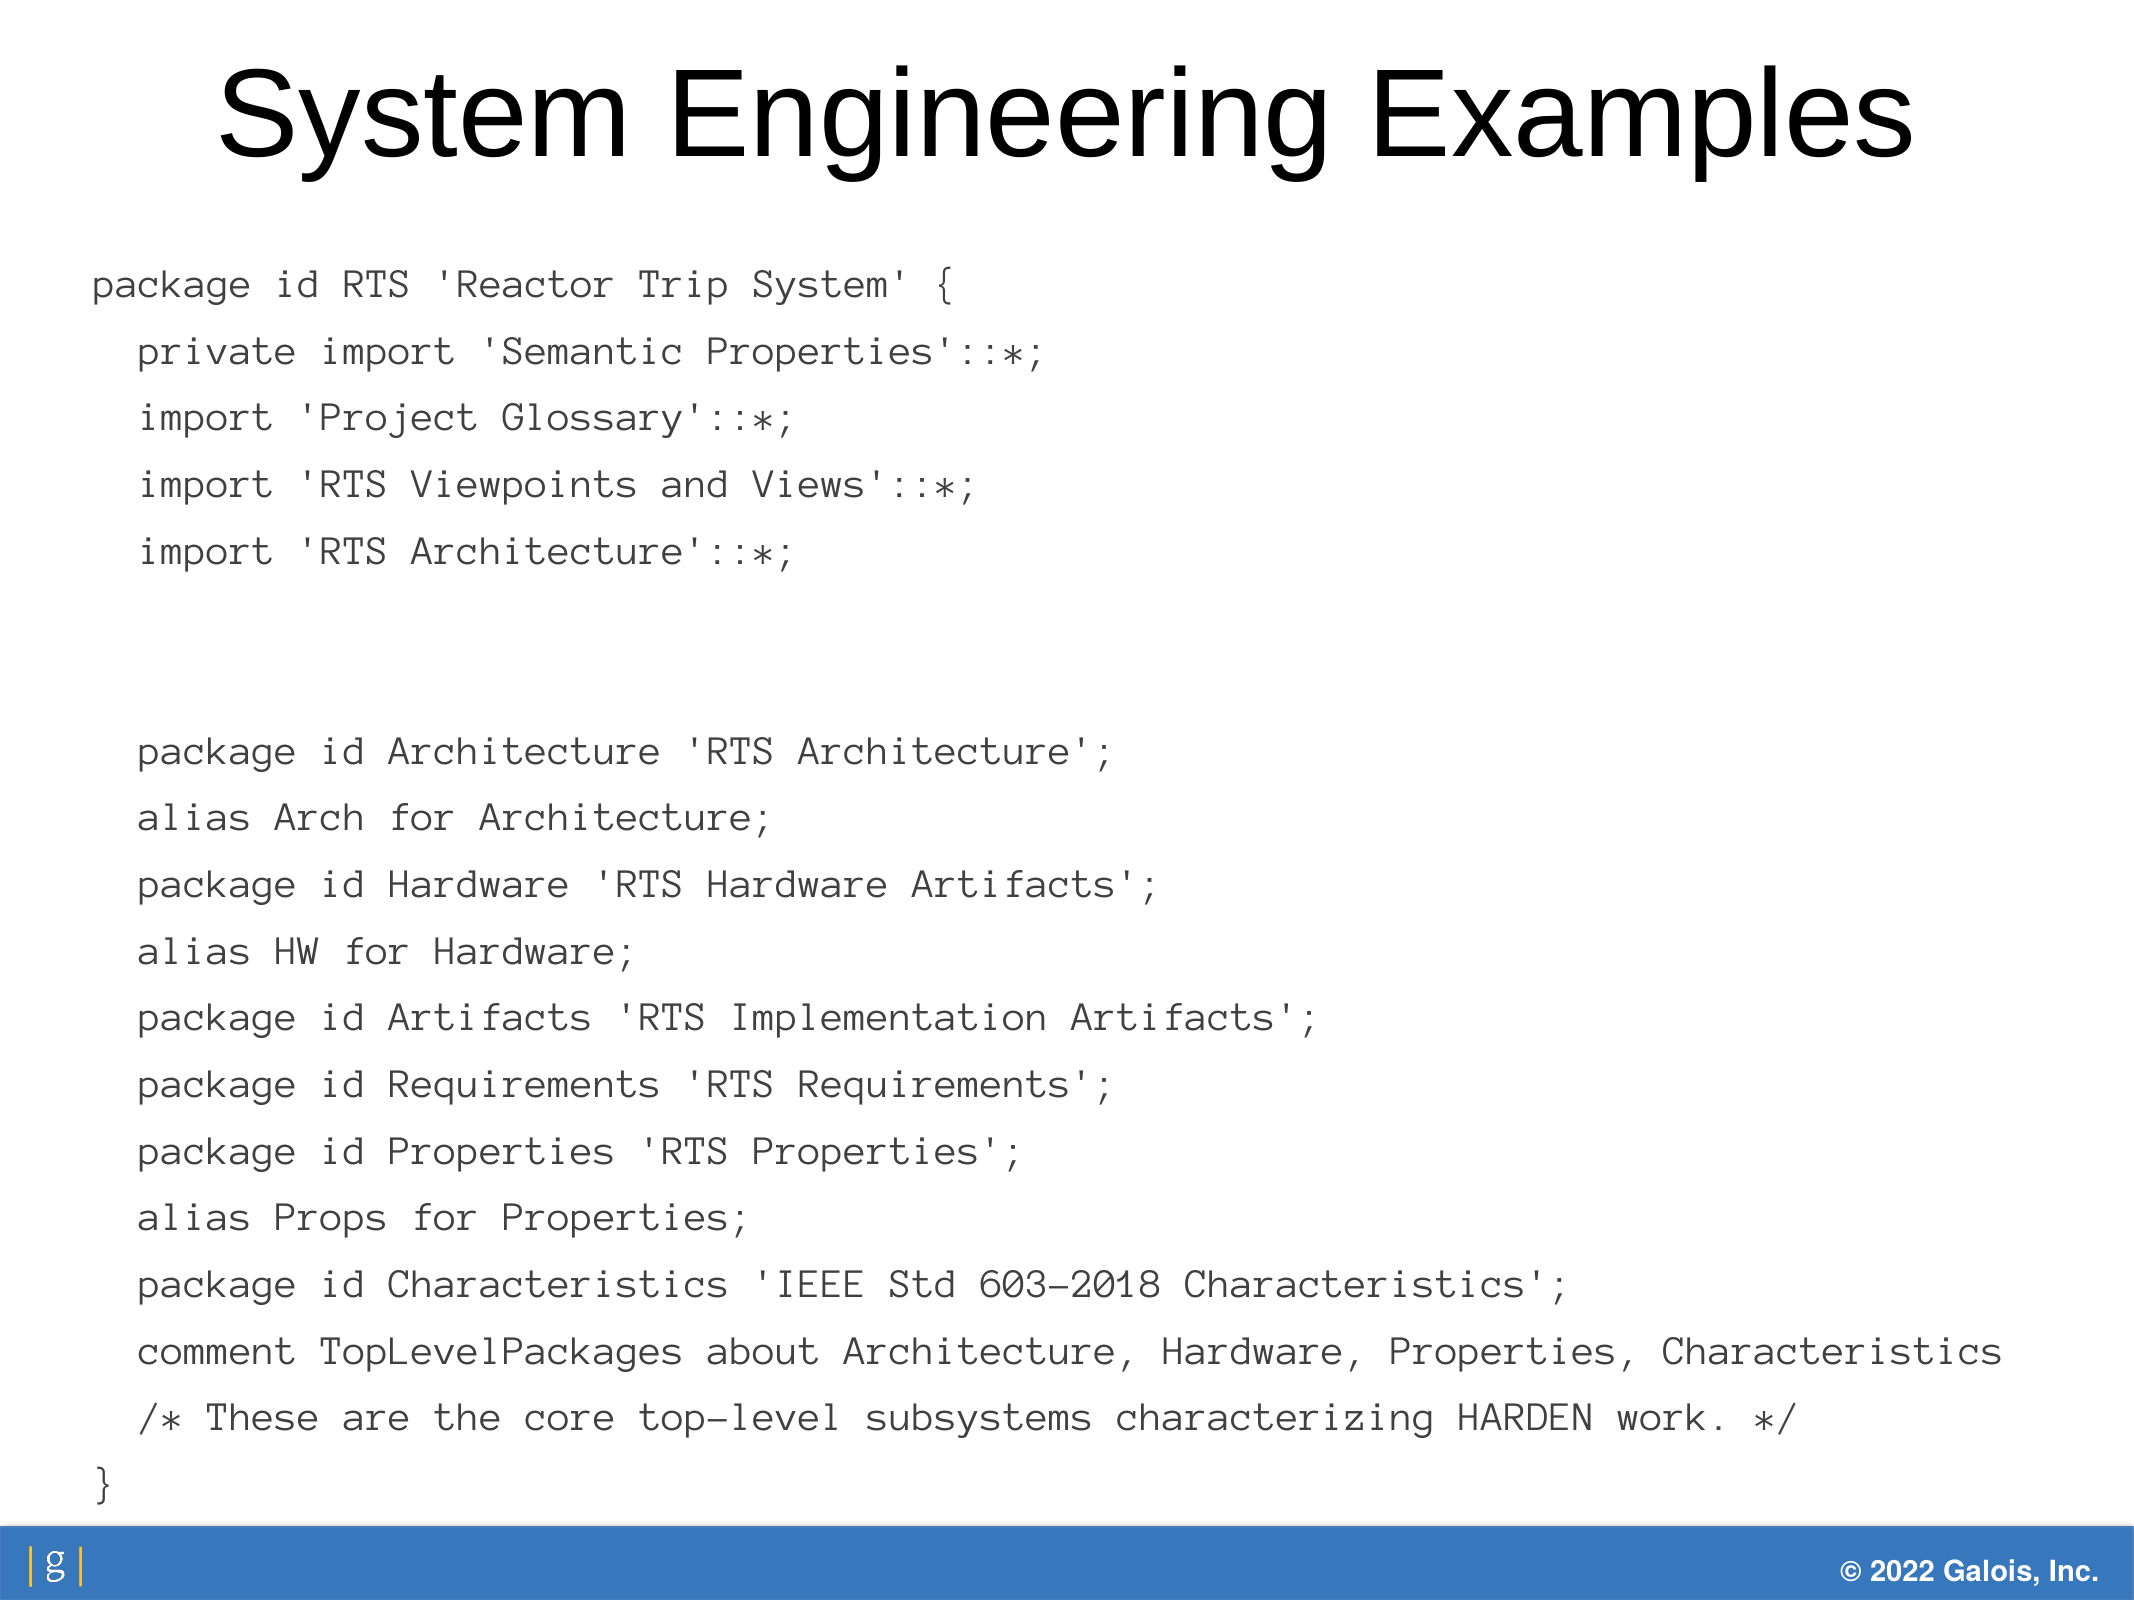

System Engineering Examples
package id RTS 'Reactor Trip System' {
  private import 'Semantic Properties'::*;
  import 'Project Glossary'::*;
  import 'RTS Viewpoints and Views'::*;
  import 'RTS Architecture'::*;

  package id Architecture 'RTS Architecture';
  alias Arch for Architecture;
  package id Hardware 'RTS Hardware Artifacts';
  alias HW for Hardware;
  package id Artifacts 'RTS Implementation Artifacts';
  package id Requirements 'RTS Requirements';
  package id Properties 'RTS Properties';
  alias Props for Properties;
  package id Characteristics 'IEEE Std 603-2018 Characteristics';
  comment TopLevelPackages about Architecture, Hardware, Properties, Characteristics
  /* These are the core top-level subsystems characterizing HARDEN work. */
}
101